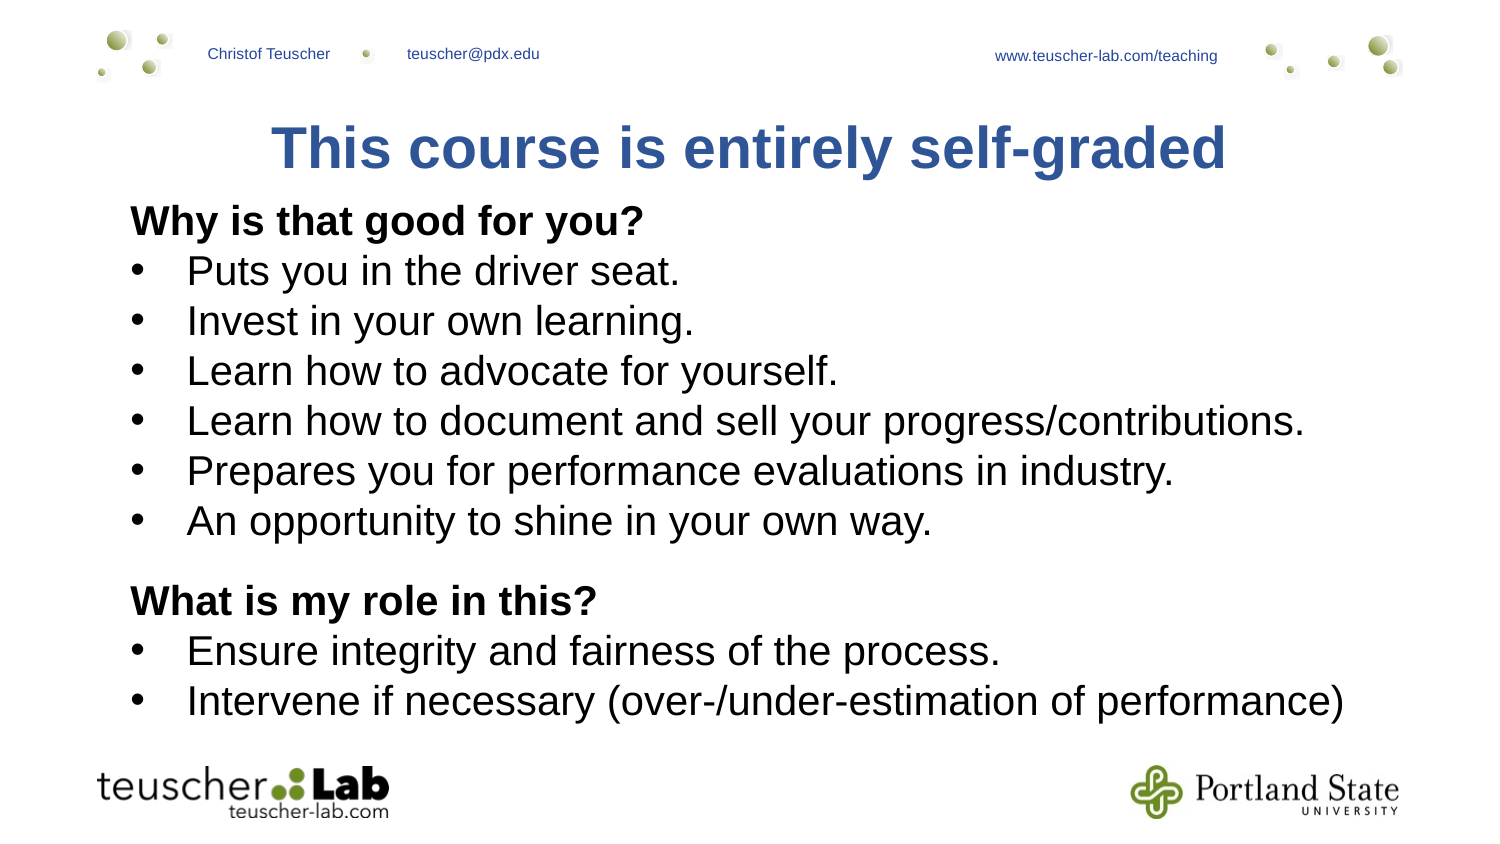

This course is entirely self-graded
Why is that good for you?
Puts you in the driver seat.
Invest in your own learning.
Learn how to advocate for yourself.
Learn how to document and sell your progress/contributions.
Prepares you for performance evaluations in industry.
An opportunity to shine in your own way.

What is my role in this?
Ensure integrity and fairness of the process.
Intervene if necessary (over-/under-estimation of performance)